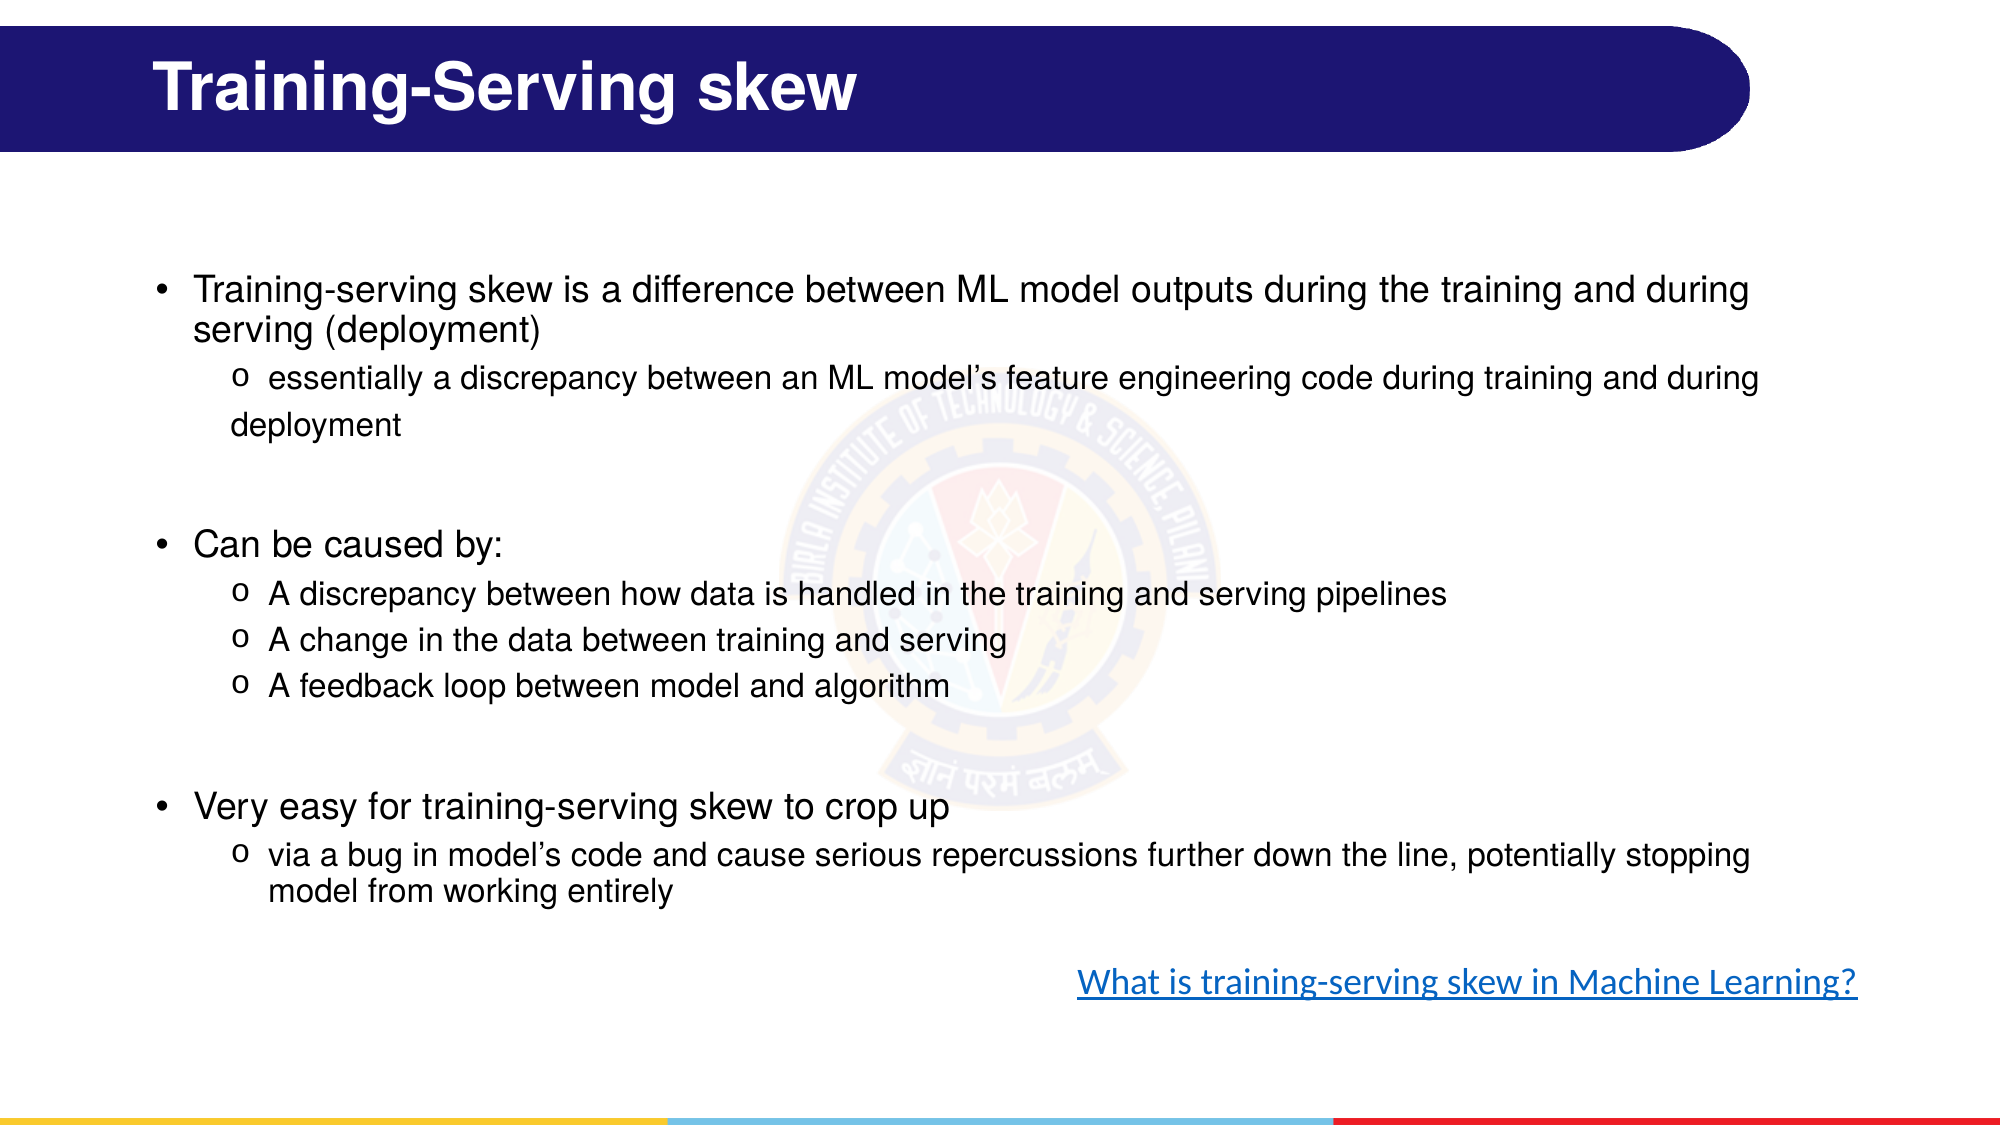

# Training-Serving skew

Training-serving skew is a difference between ML model outputs during the training and during serving (deployment)
essentially a discrepancy between an ML model’s feature engineering code during training and during
deployment

Can be caused by:
‍A discrepancy between how data is handled in the training and serving pipelines
A change in the data between training and serving
A feedback loop between model and algorithm

Very easy for training-serving skew to crop up
‍via a bug in model’s code and cause serious repercussions further down the line, potentially stopping model from working entirely
What is training-serving skew in Machine Learning?